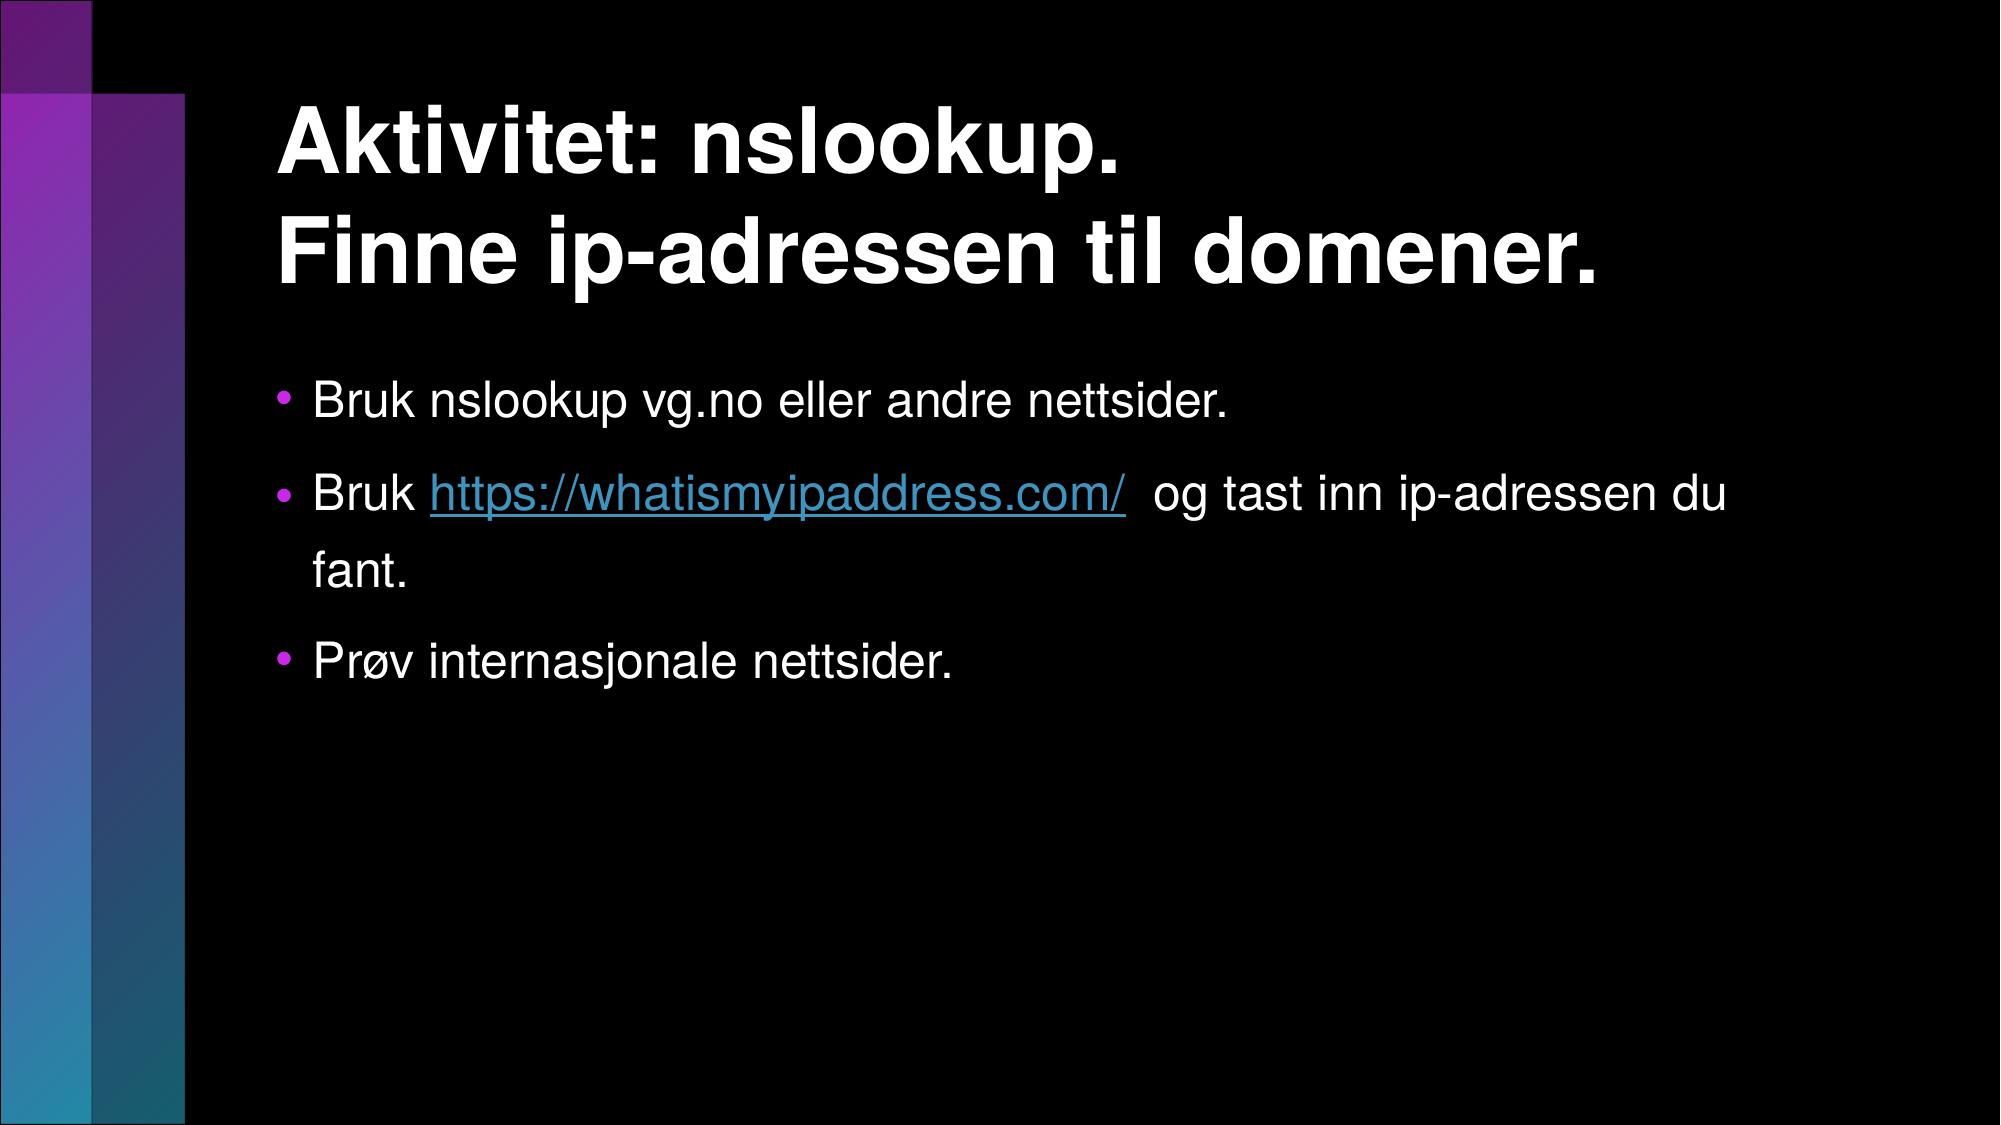

# Aktivitet: nslookup. Finne ip-adressen til domener.
Bruk nslookup vg.no eller andre nettsider.
Bruk https://whatismyipaddress.com/  og tast inn ip-adressen du fant.
Prøv internasjonale nettsider.